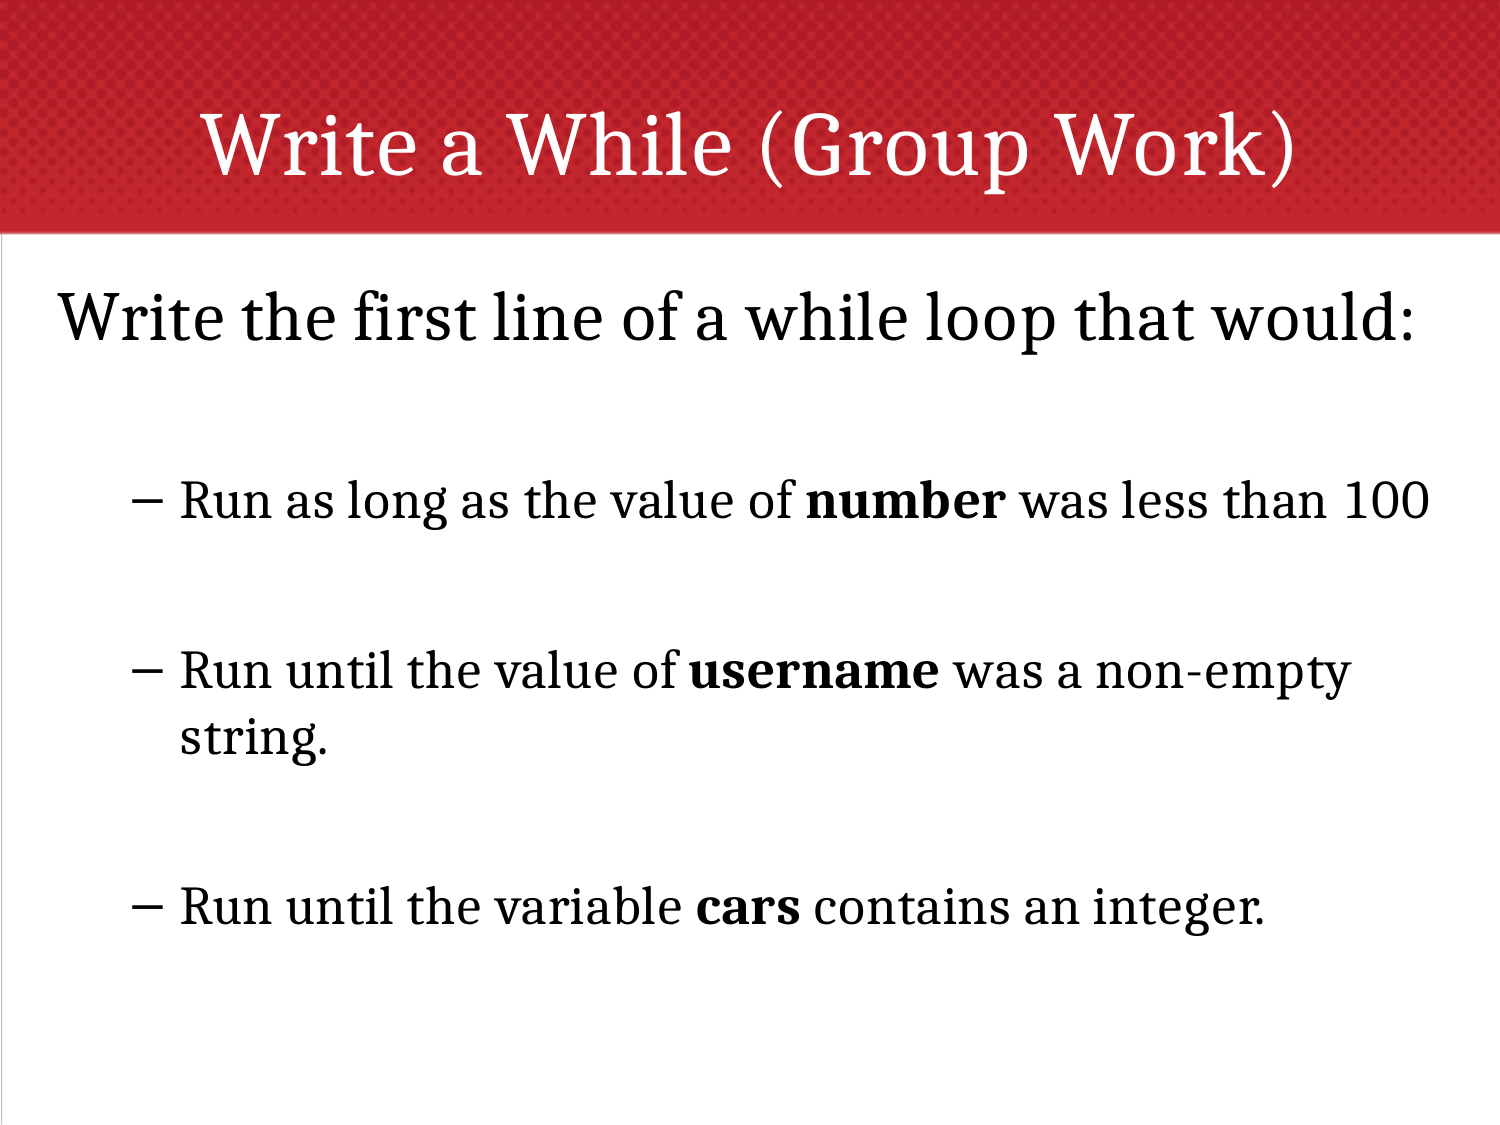

# Write a While (Group Work)
Write the first line of a while loop that would:

Run as long as the value of number was less than 100

Run until the value of username was a non-empty string.

Run until the variable cars contains an integer.